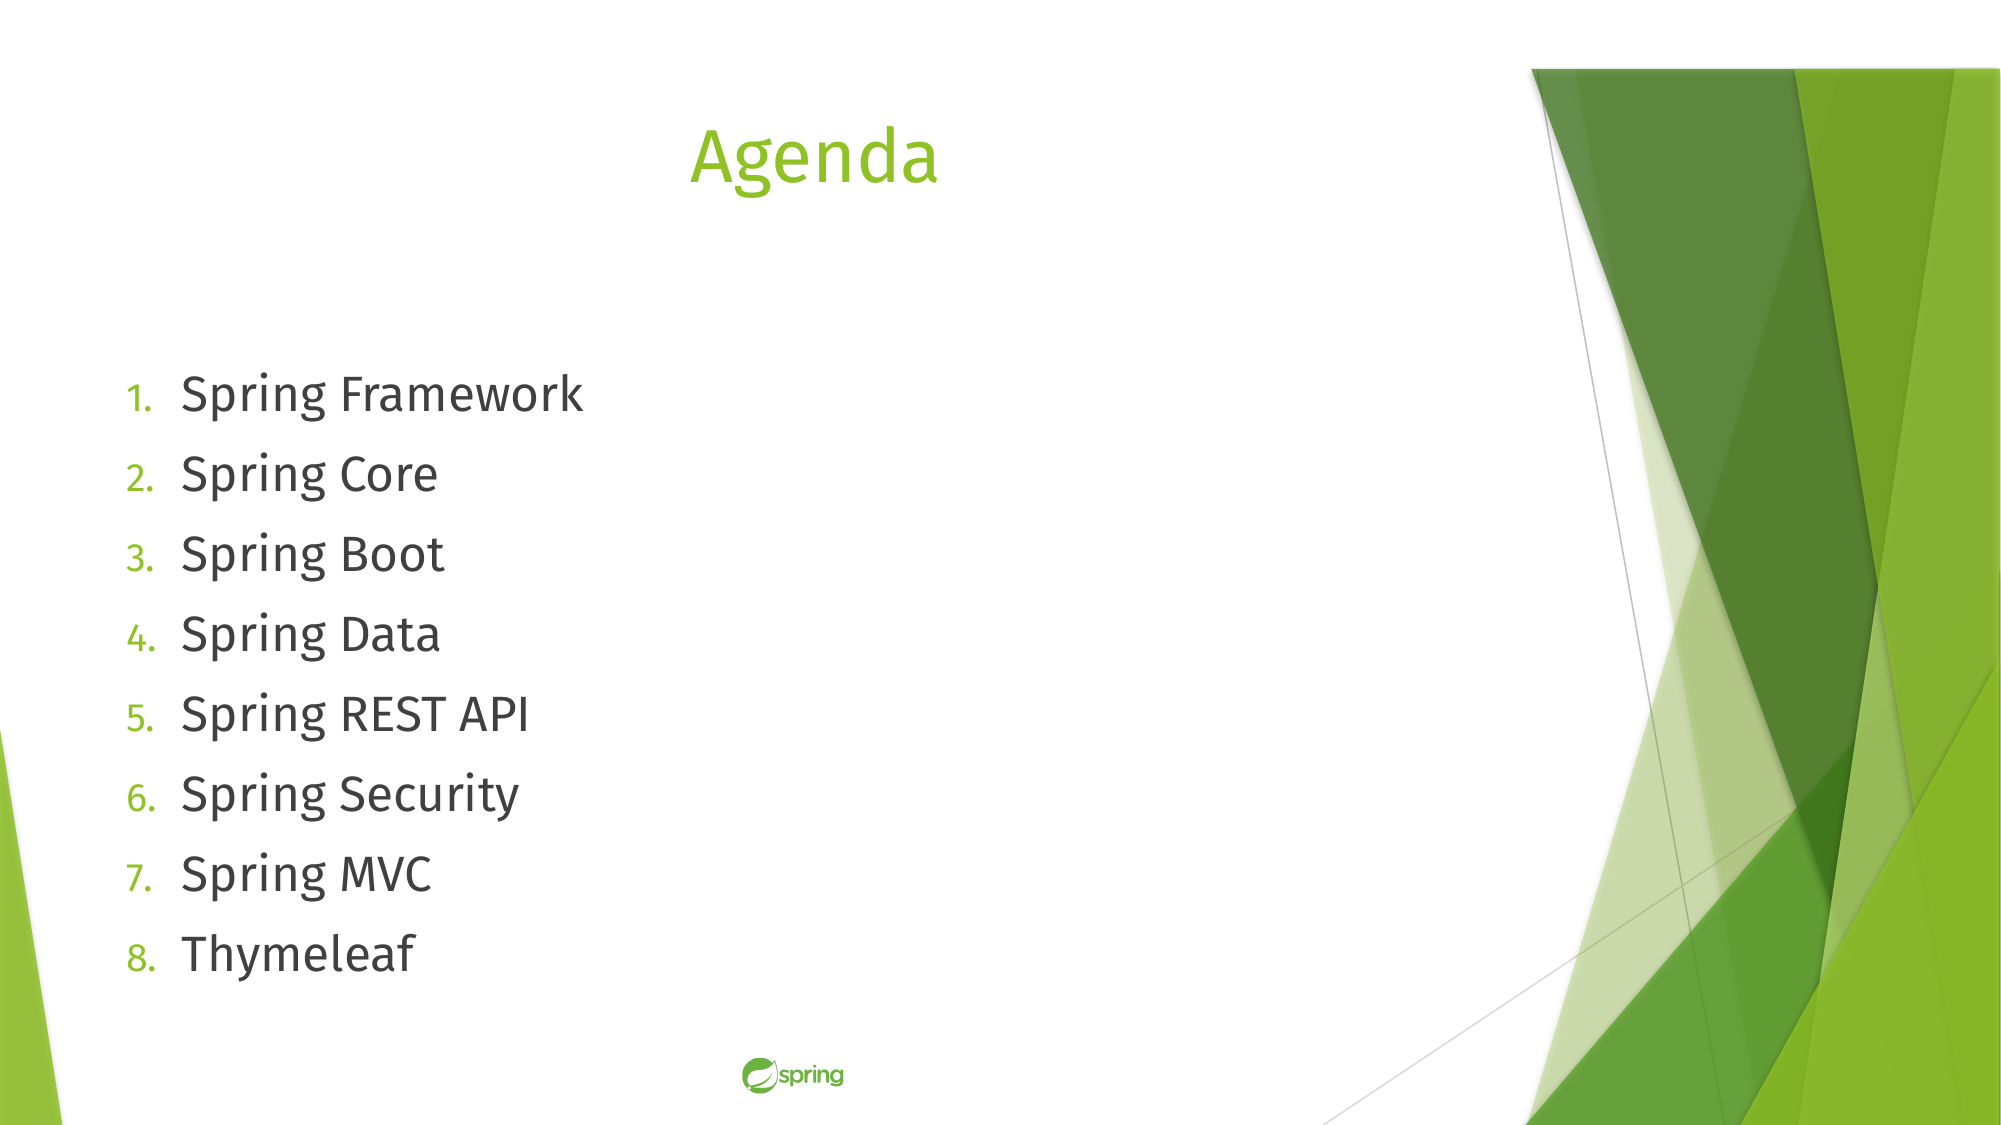

# Agenda
Spring Framework
Spring Core
Spring Boot
Spring Data
Spring REST API
Spring Security
Spring MVC
Thymeleaf